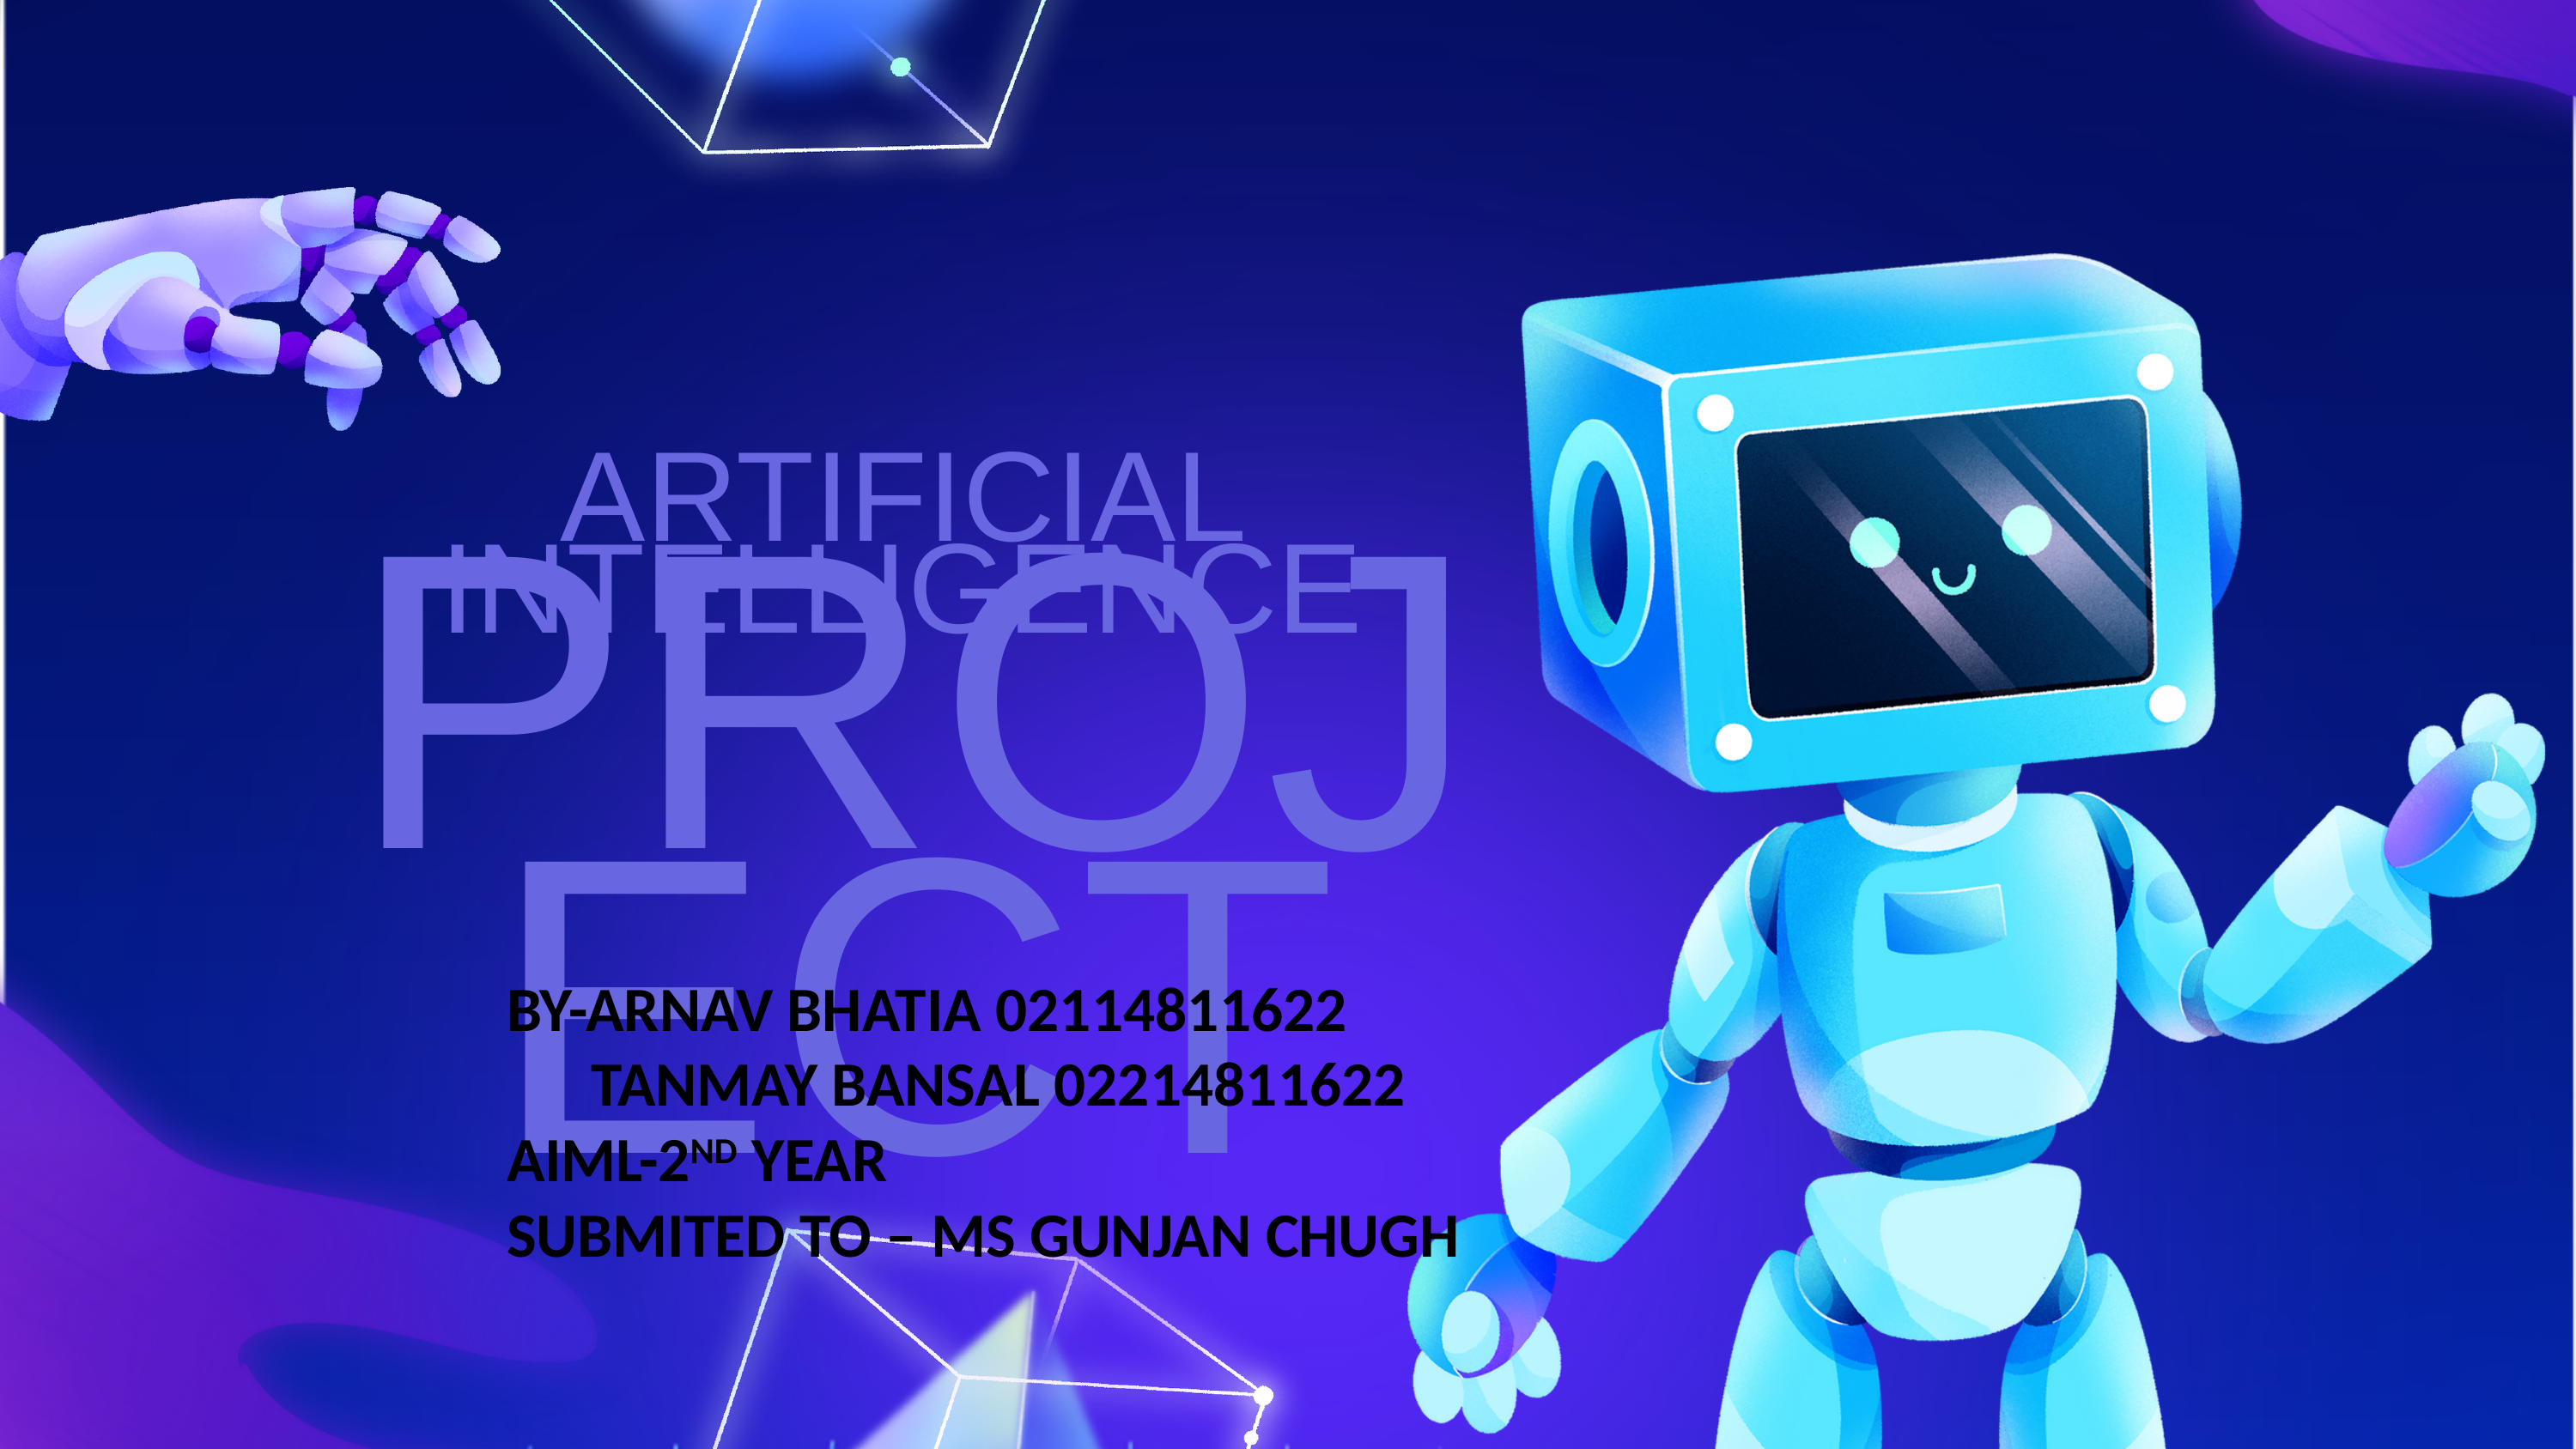

ARTIFICIAL INTELLIGENCE
PROJECT

# BY-Arnav bhatia 02114811622 tanmay Bansal 02214811622 Aiml-2nd year Submited to – ms gunjAN CHUGH